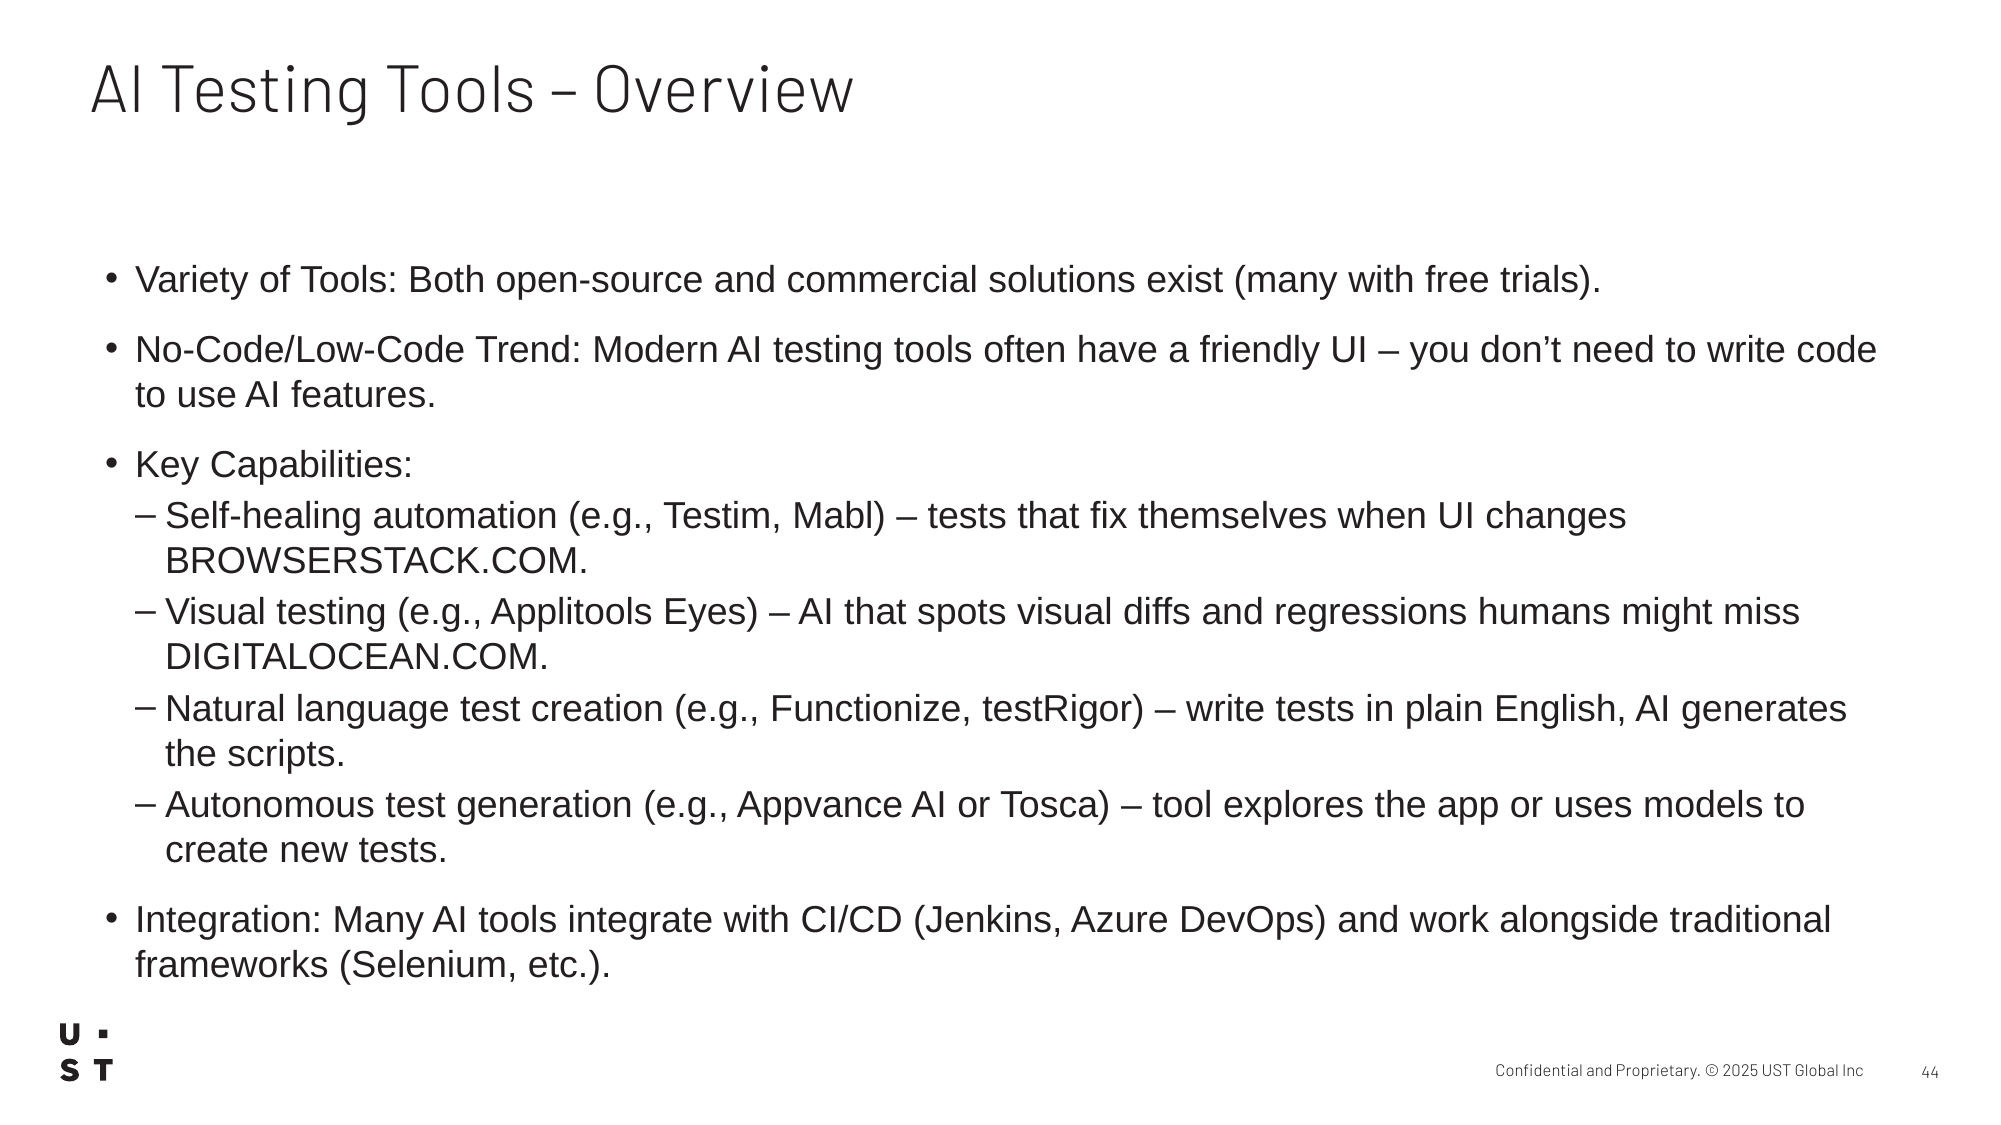

# AI Testing Tools – Overview
Variety of Tools: Both open-source and commercial solutions exist (many with free trials).
No-Code/Low-Code Trend: Modern AI testing tools often have a friendly UI – you don’t need to write code to use AI features.
Key Capabilities:
Self-healing automation (e.g., Testim, Mabl) – tests that fix themselves when UI changes ​BROWSERSTACK.COM.
Visual testing (e.g., Applitools Eyes) – AI that spots visual diffs and regressions humans might miss​ DIGITALOCEAN.COM.
Natural language test creation (e.g., Functionize, testRigor) – write tests in plain English, AI generates the scripts.
Autonomous test generation (e.g., Appvance AI or Tosca) – tool explores the app or uses models to create new tests.
Integration: Many AI tools integrate with CI/CD (Jenkins, Azure DevOps) and work alongside traditional frameworks (Selenium, etc.).